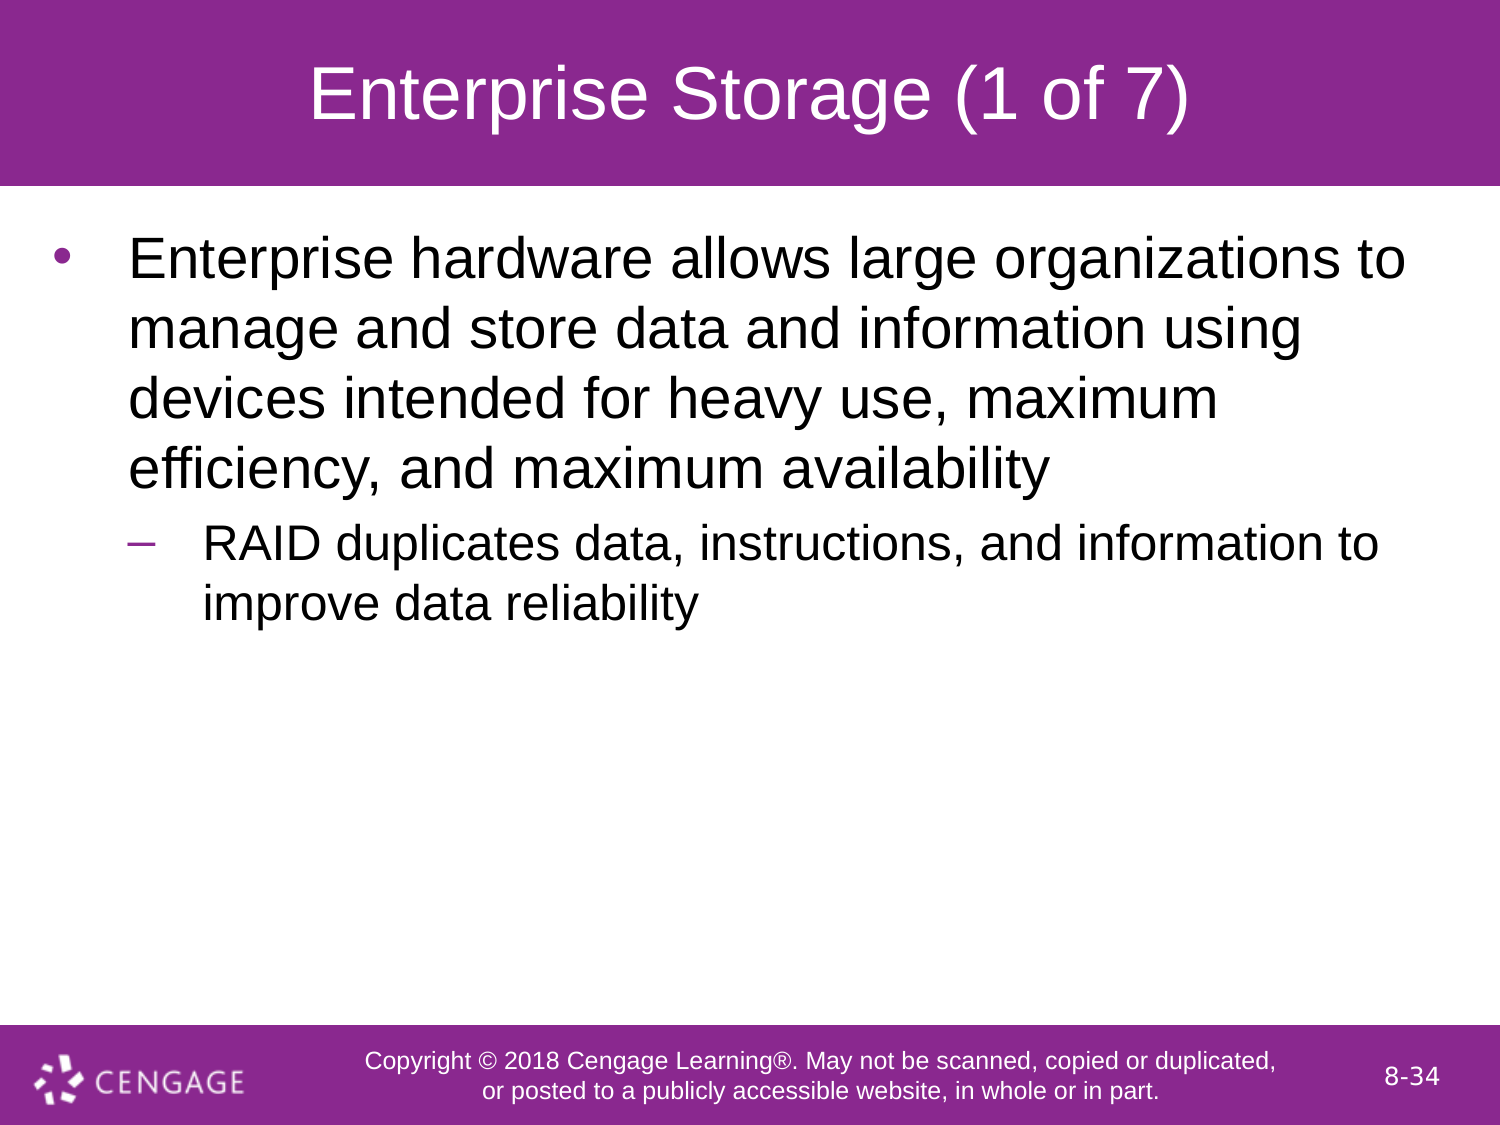

# Enterprise Storage (1 of 7)
Enterprise hardware allows large organizations to manage and store data and information using devices intended for heavy use, maximum efficiency, and maximum availability
RAID duplicates data, instructions, and information to improve data reliability